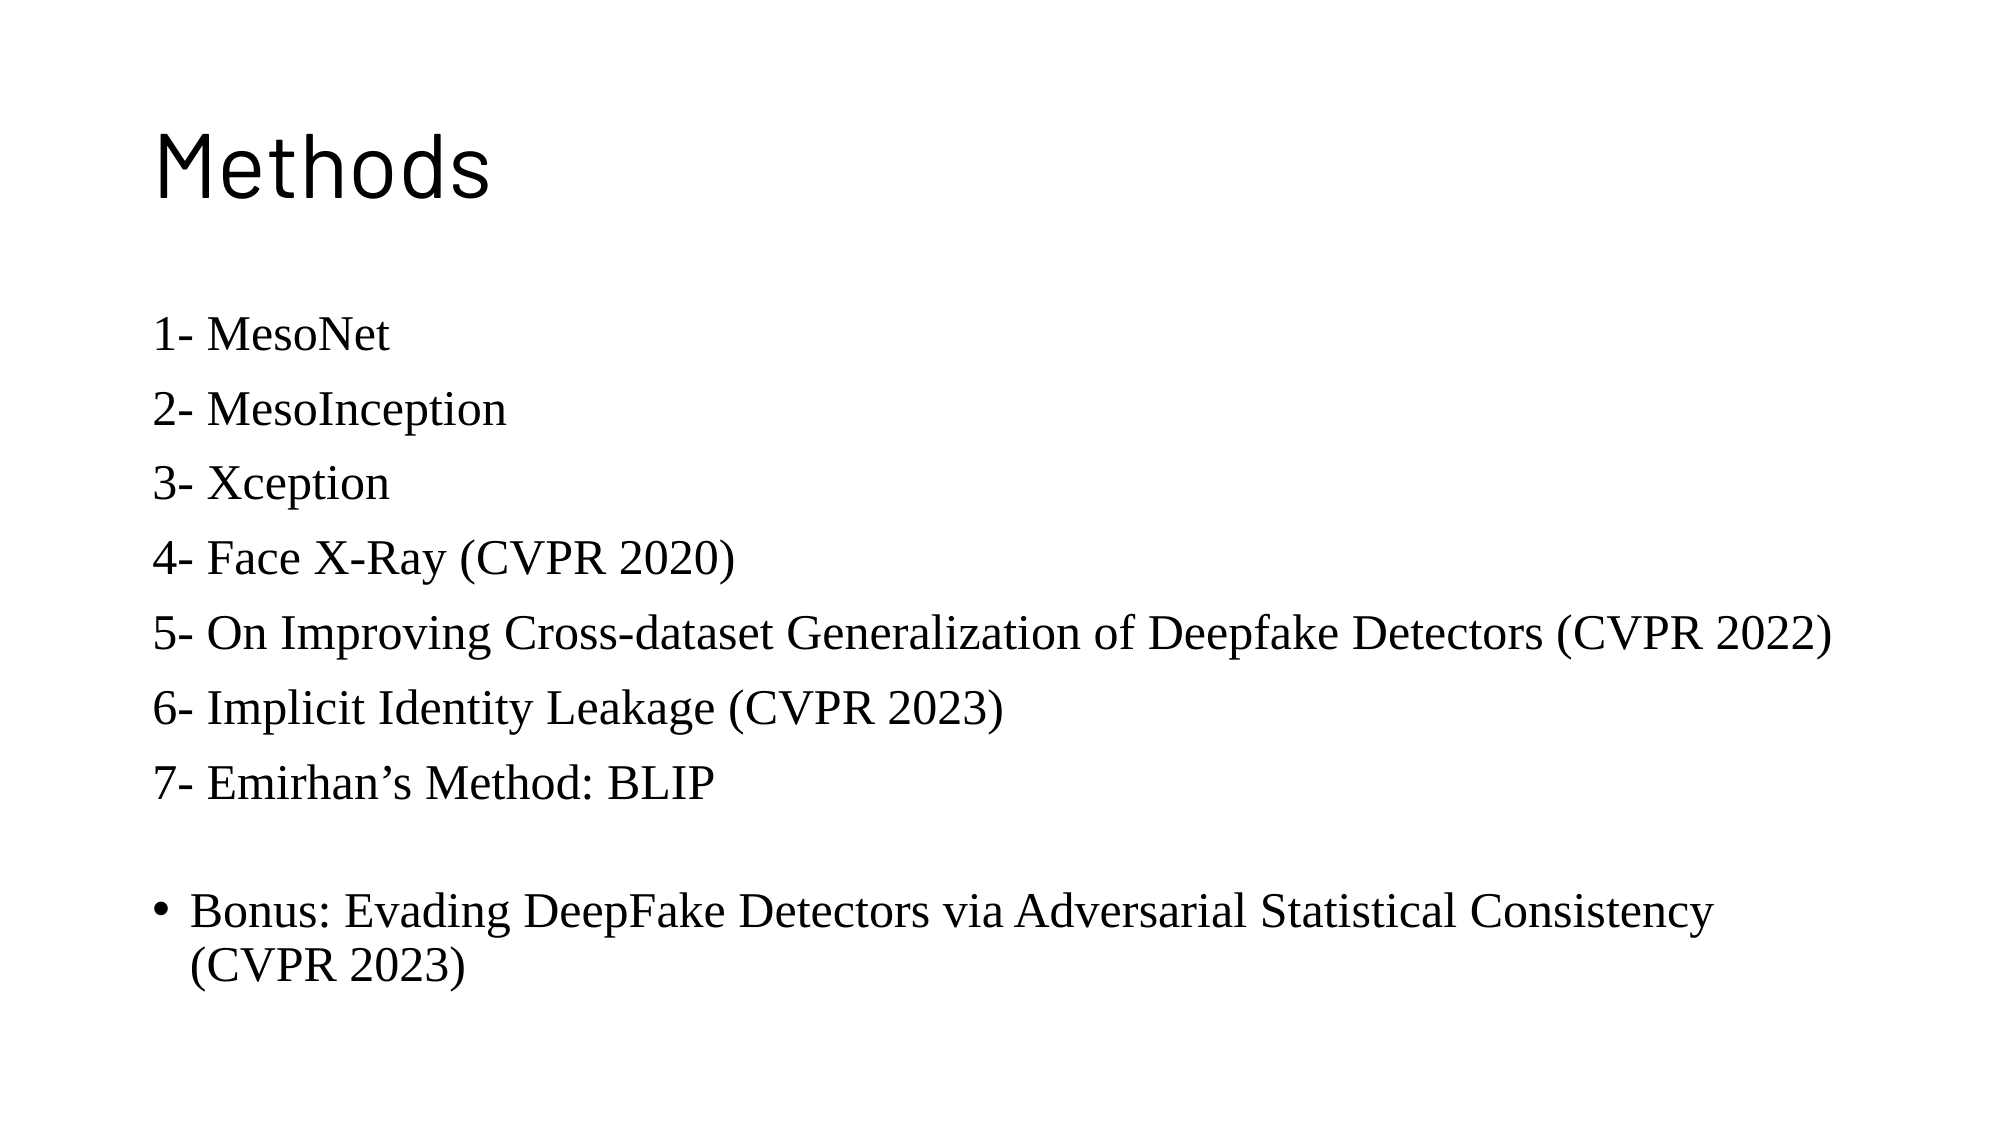

# Methods
1- MesoNet
2- MesoInception
3- Xception
4- Face X-Ray (CVPR 2020)
5- On Improving Cross-dataset Generalization of Deepfake Detectors (CVPR 2022)
6- Implicit Identity Leakage (CVPR 2023)
7- Emirhan’s Method: BLIP

Bonus: Evading DeepFake Detectors via Adversarial Statistical Consistency  (CVPR 2023)